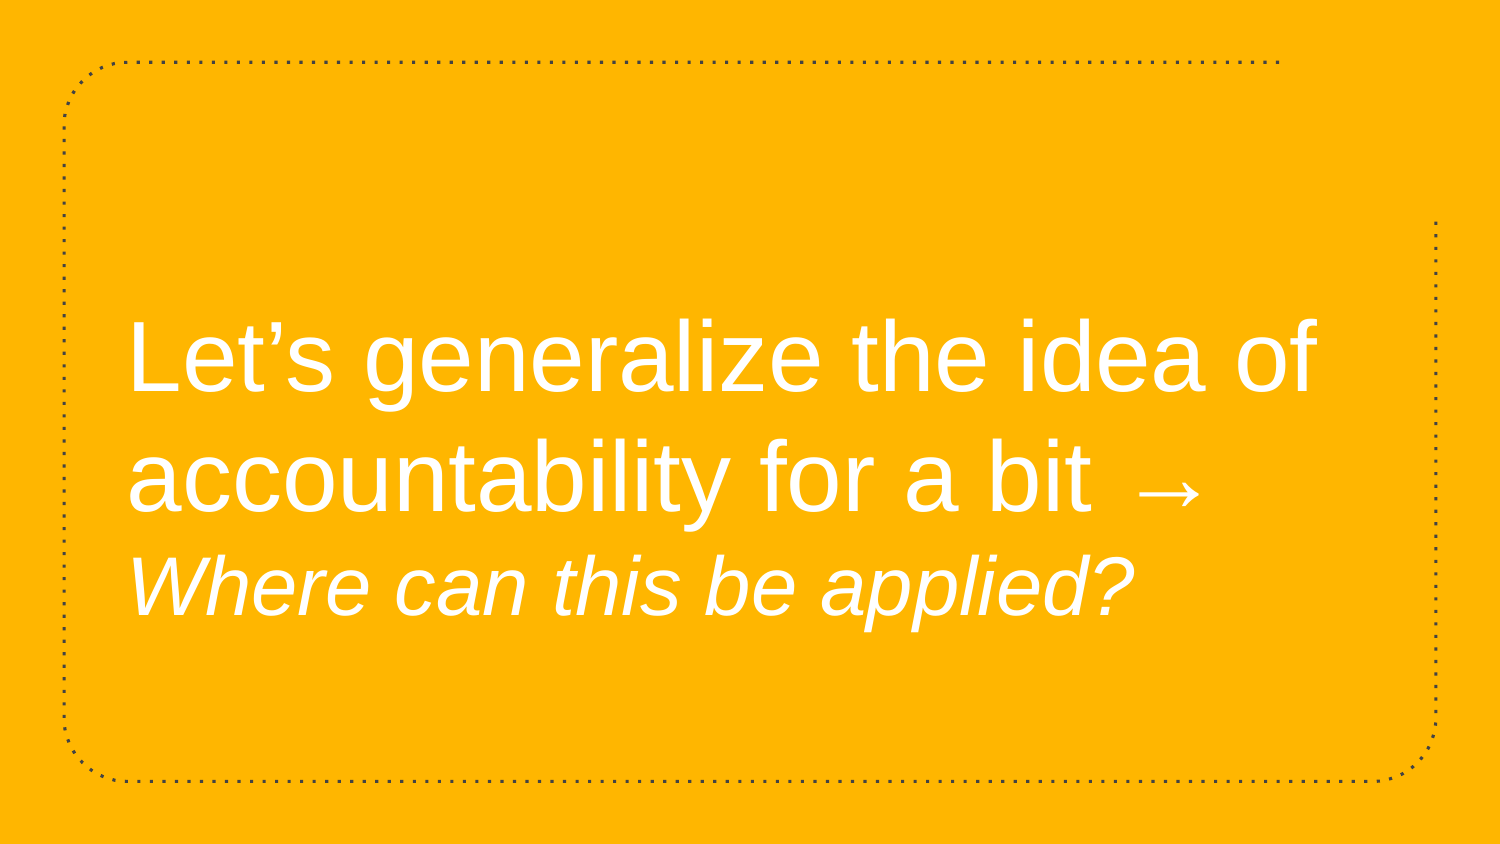

# Let’s generalize the idea of accountability for a bit → Where can this be applied?